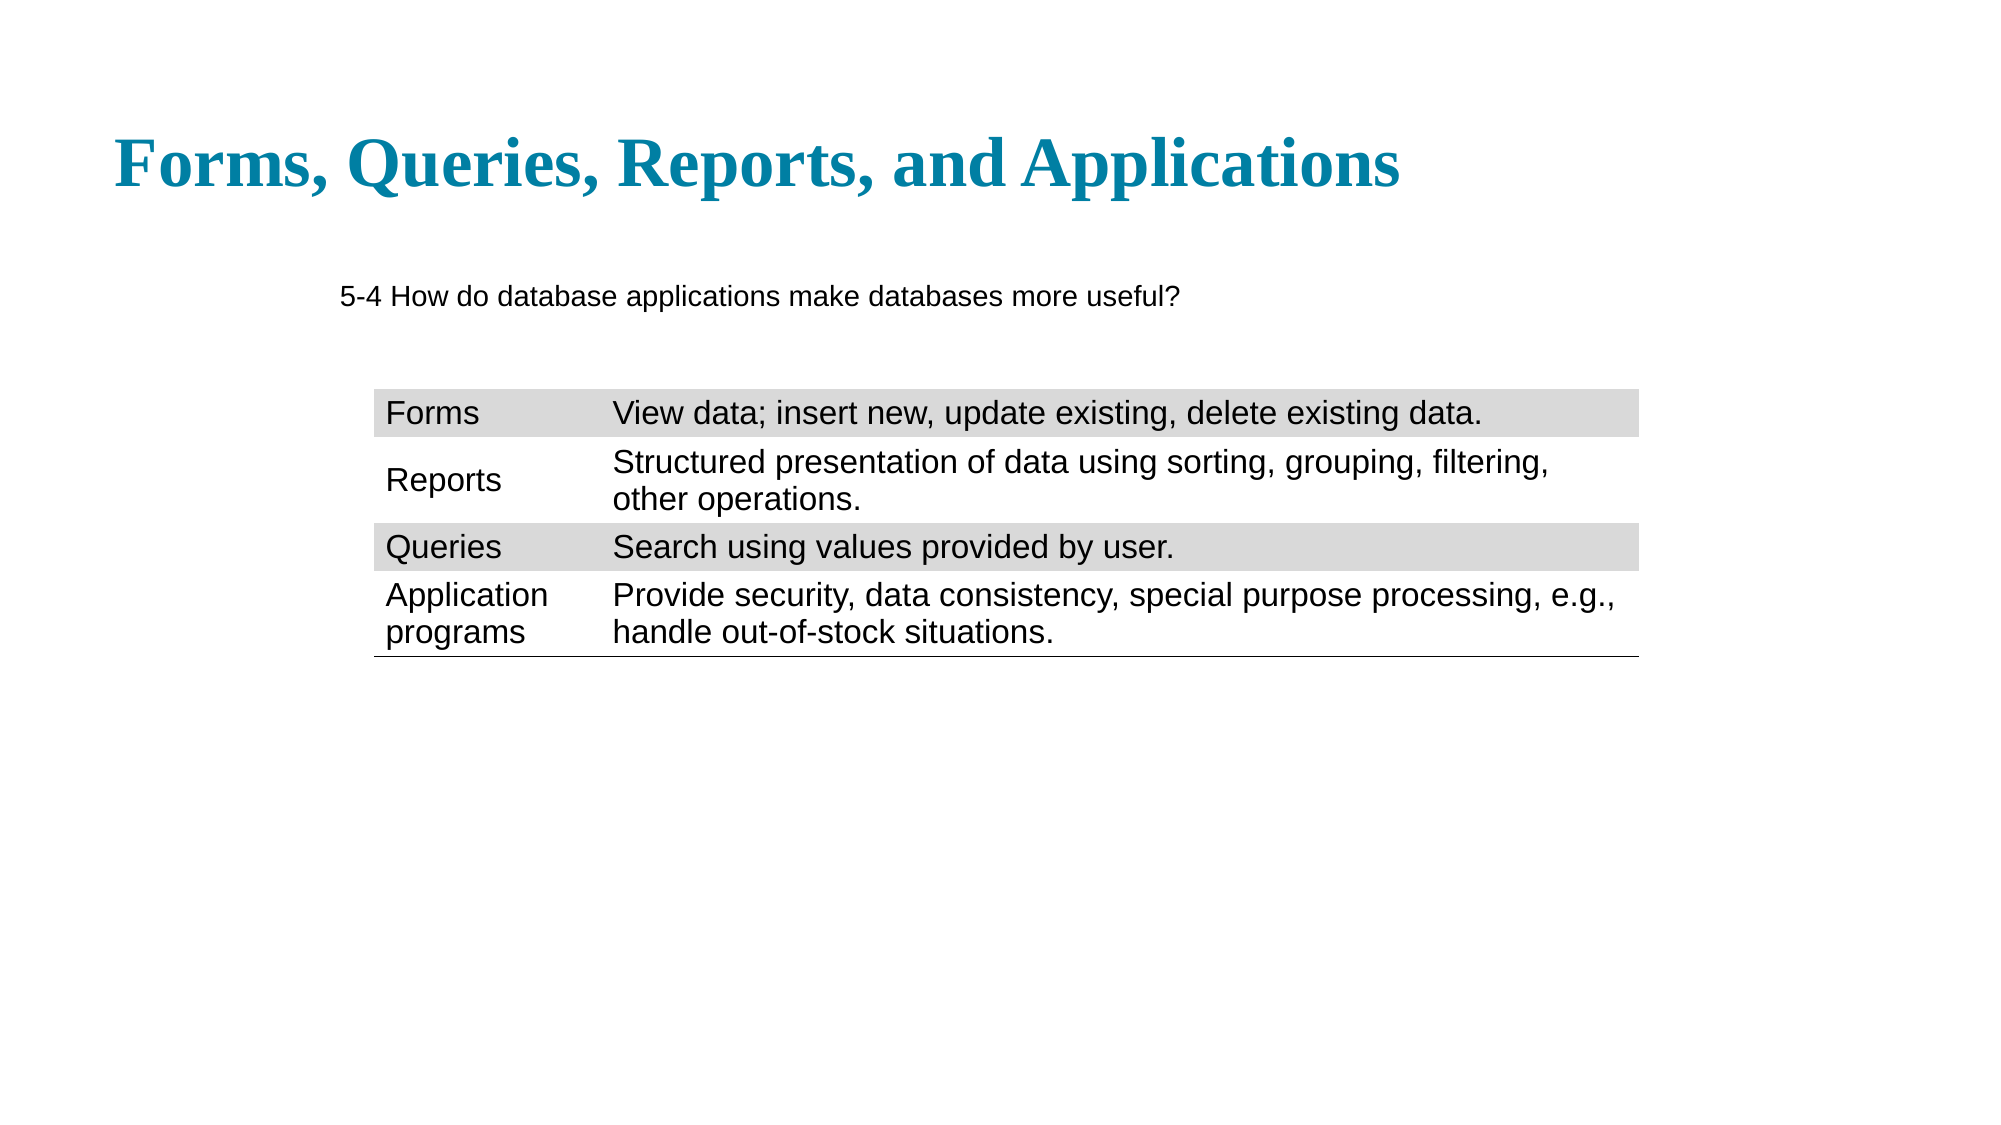

# Forms, Queries, Reports, and Applications
5-4 How do database applications make databases more useful?
| Forms | View data; insert new, update existing, delete existing data. |
| --- | --- |
| Reports | Structured presentation of data using sorting, grouping, filtering, other operations. |
| Queries | Search using values provided by user. |
| Application programs | Provide security, data consistency, special purpose processing, e.g., handle out-of-stock situations. |